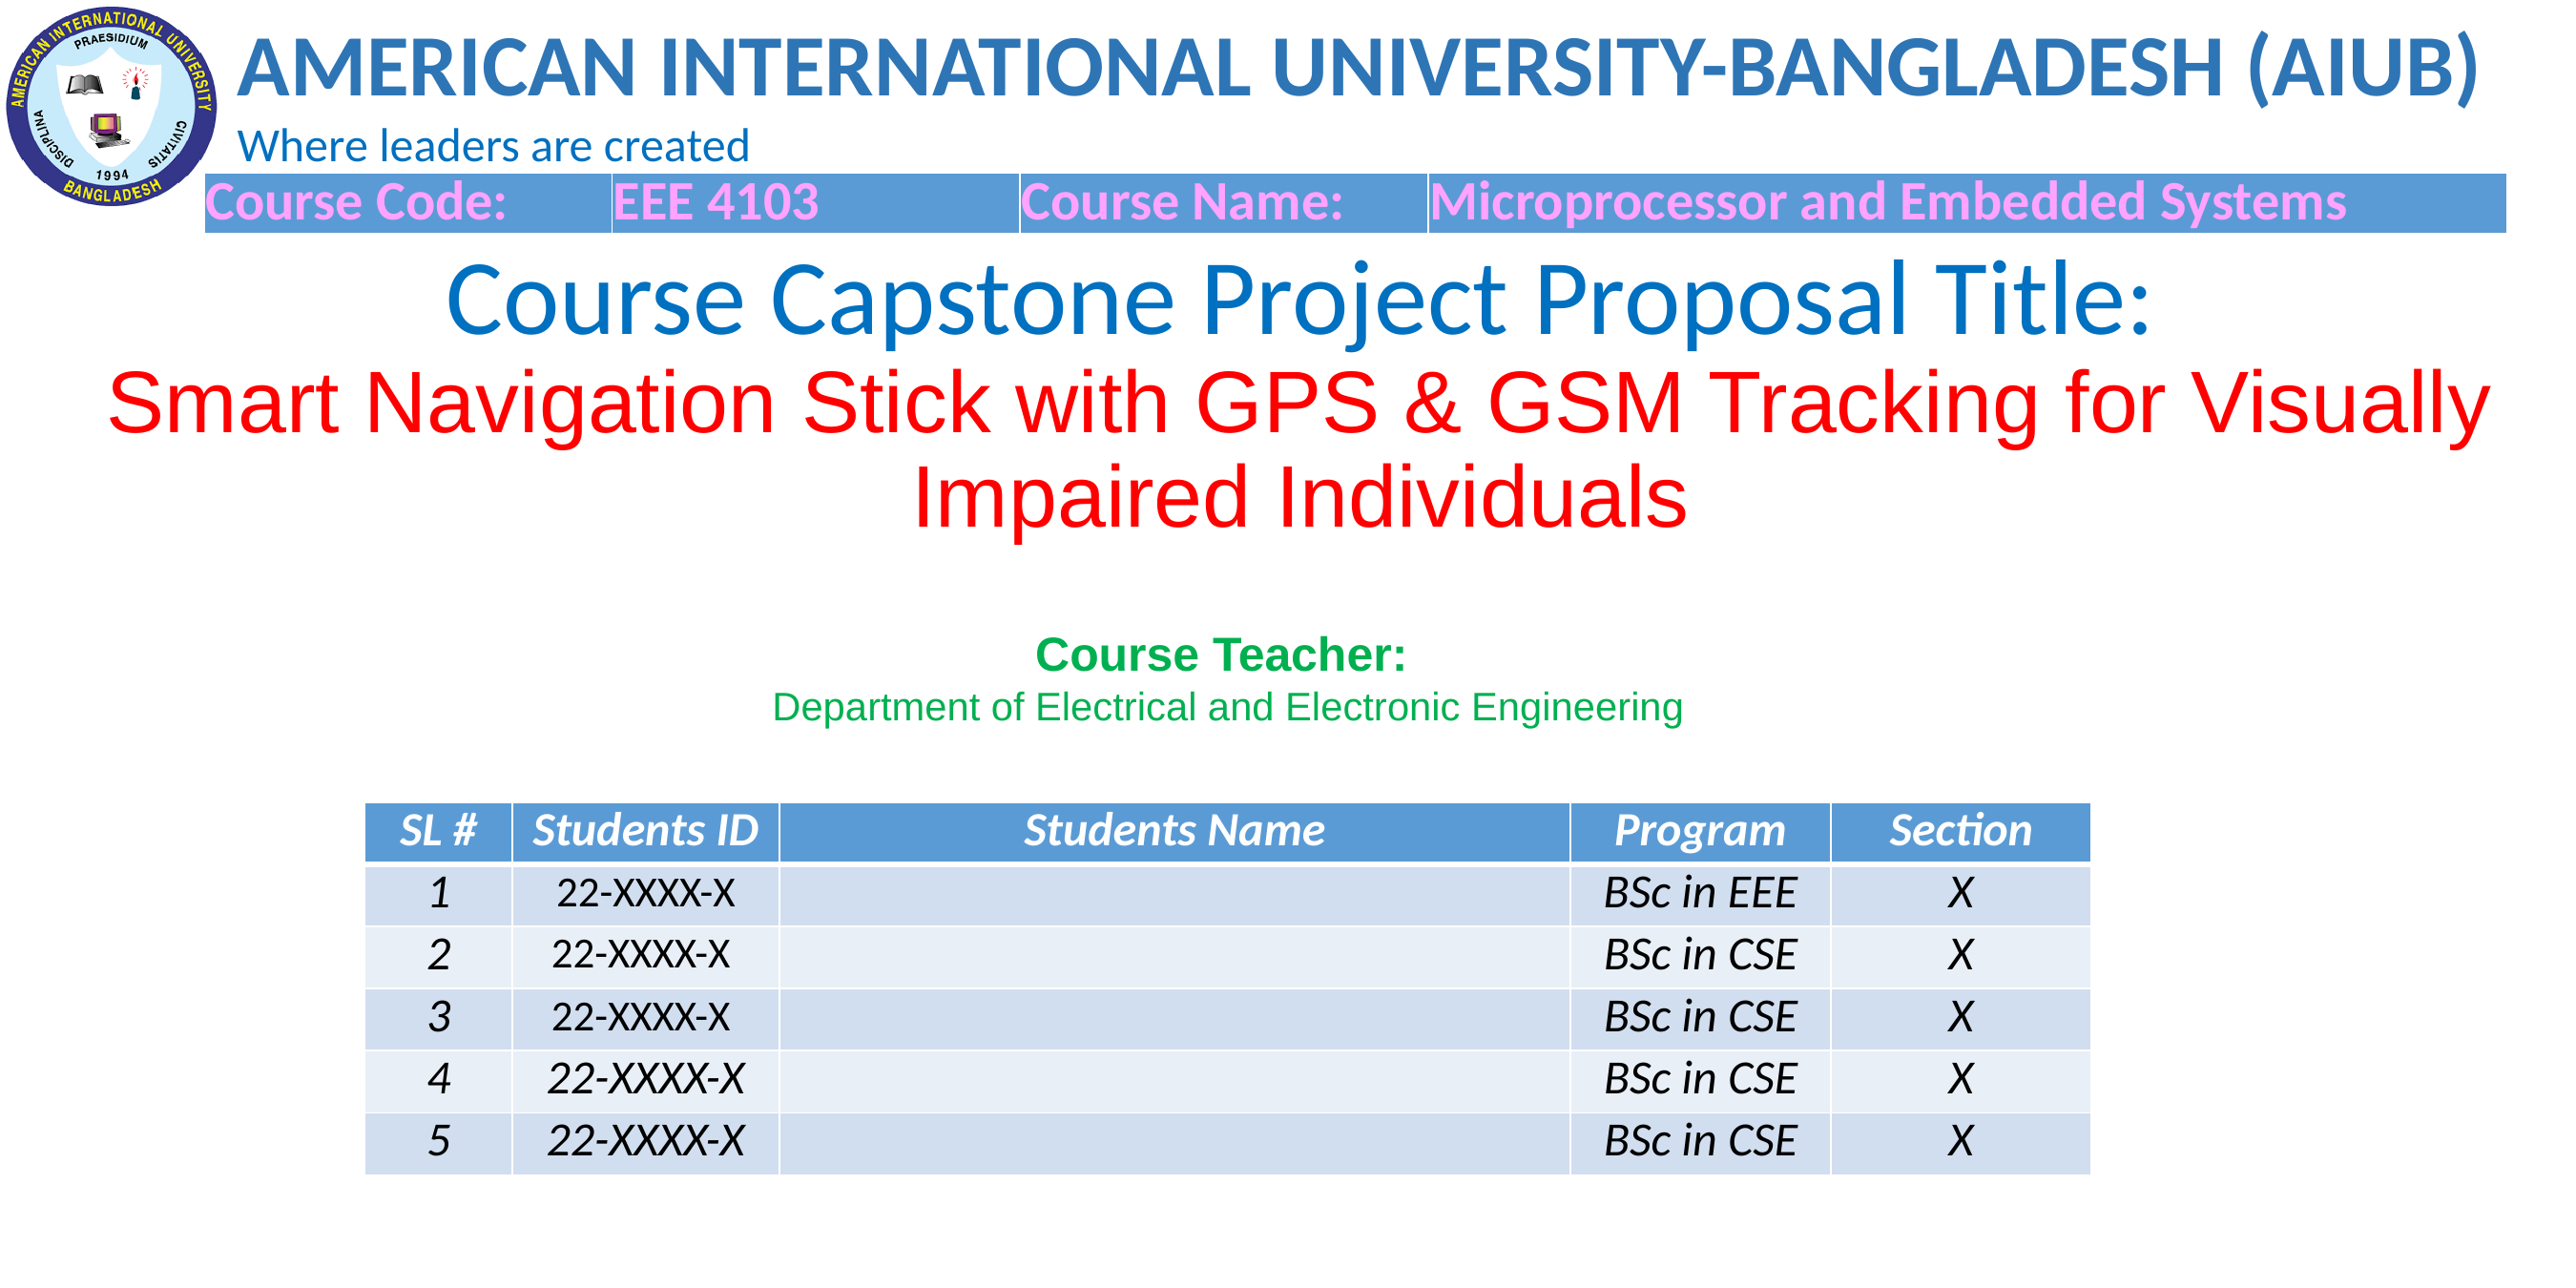

| Course Code: | EEE 4103 | Course Name: | Microprocessor and Embedded Systems |
| --- | --- | --- | --- |
# Course Capstone Project Proposal Title: Smart Navigation Stick with GPS & GSM Tracking for Visually Impaired Individuals
Course Teacher:
Department of Electrical and Electronic Engineering
| SL # | Students ID | Students Name | Program | Section |
| --- | --- | --- | --- | --- |
| 1 | 22-XXXX-X |  | BSc in EEE | X |
| 2 | 22-XXXX-X |  | BSc in CSE | X |
| 3 | 22-XXXX-X |  | BSc in CSE | X |
| 4 | 22-XXXX-X |  | BSc in CSE | X |
| 5 | 22-XXXX-X |  | BSc in CSE | X |